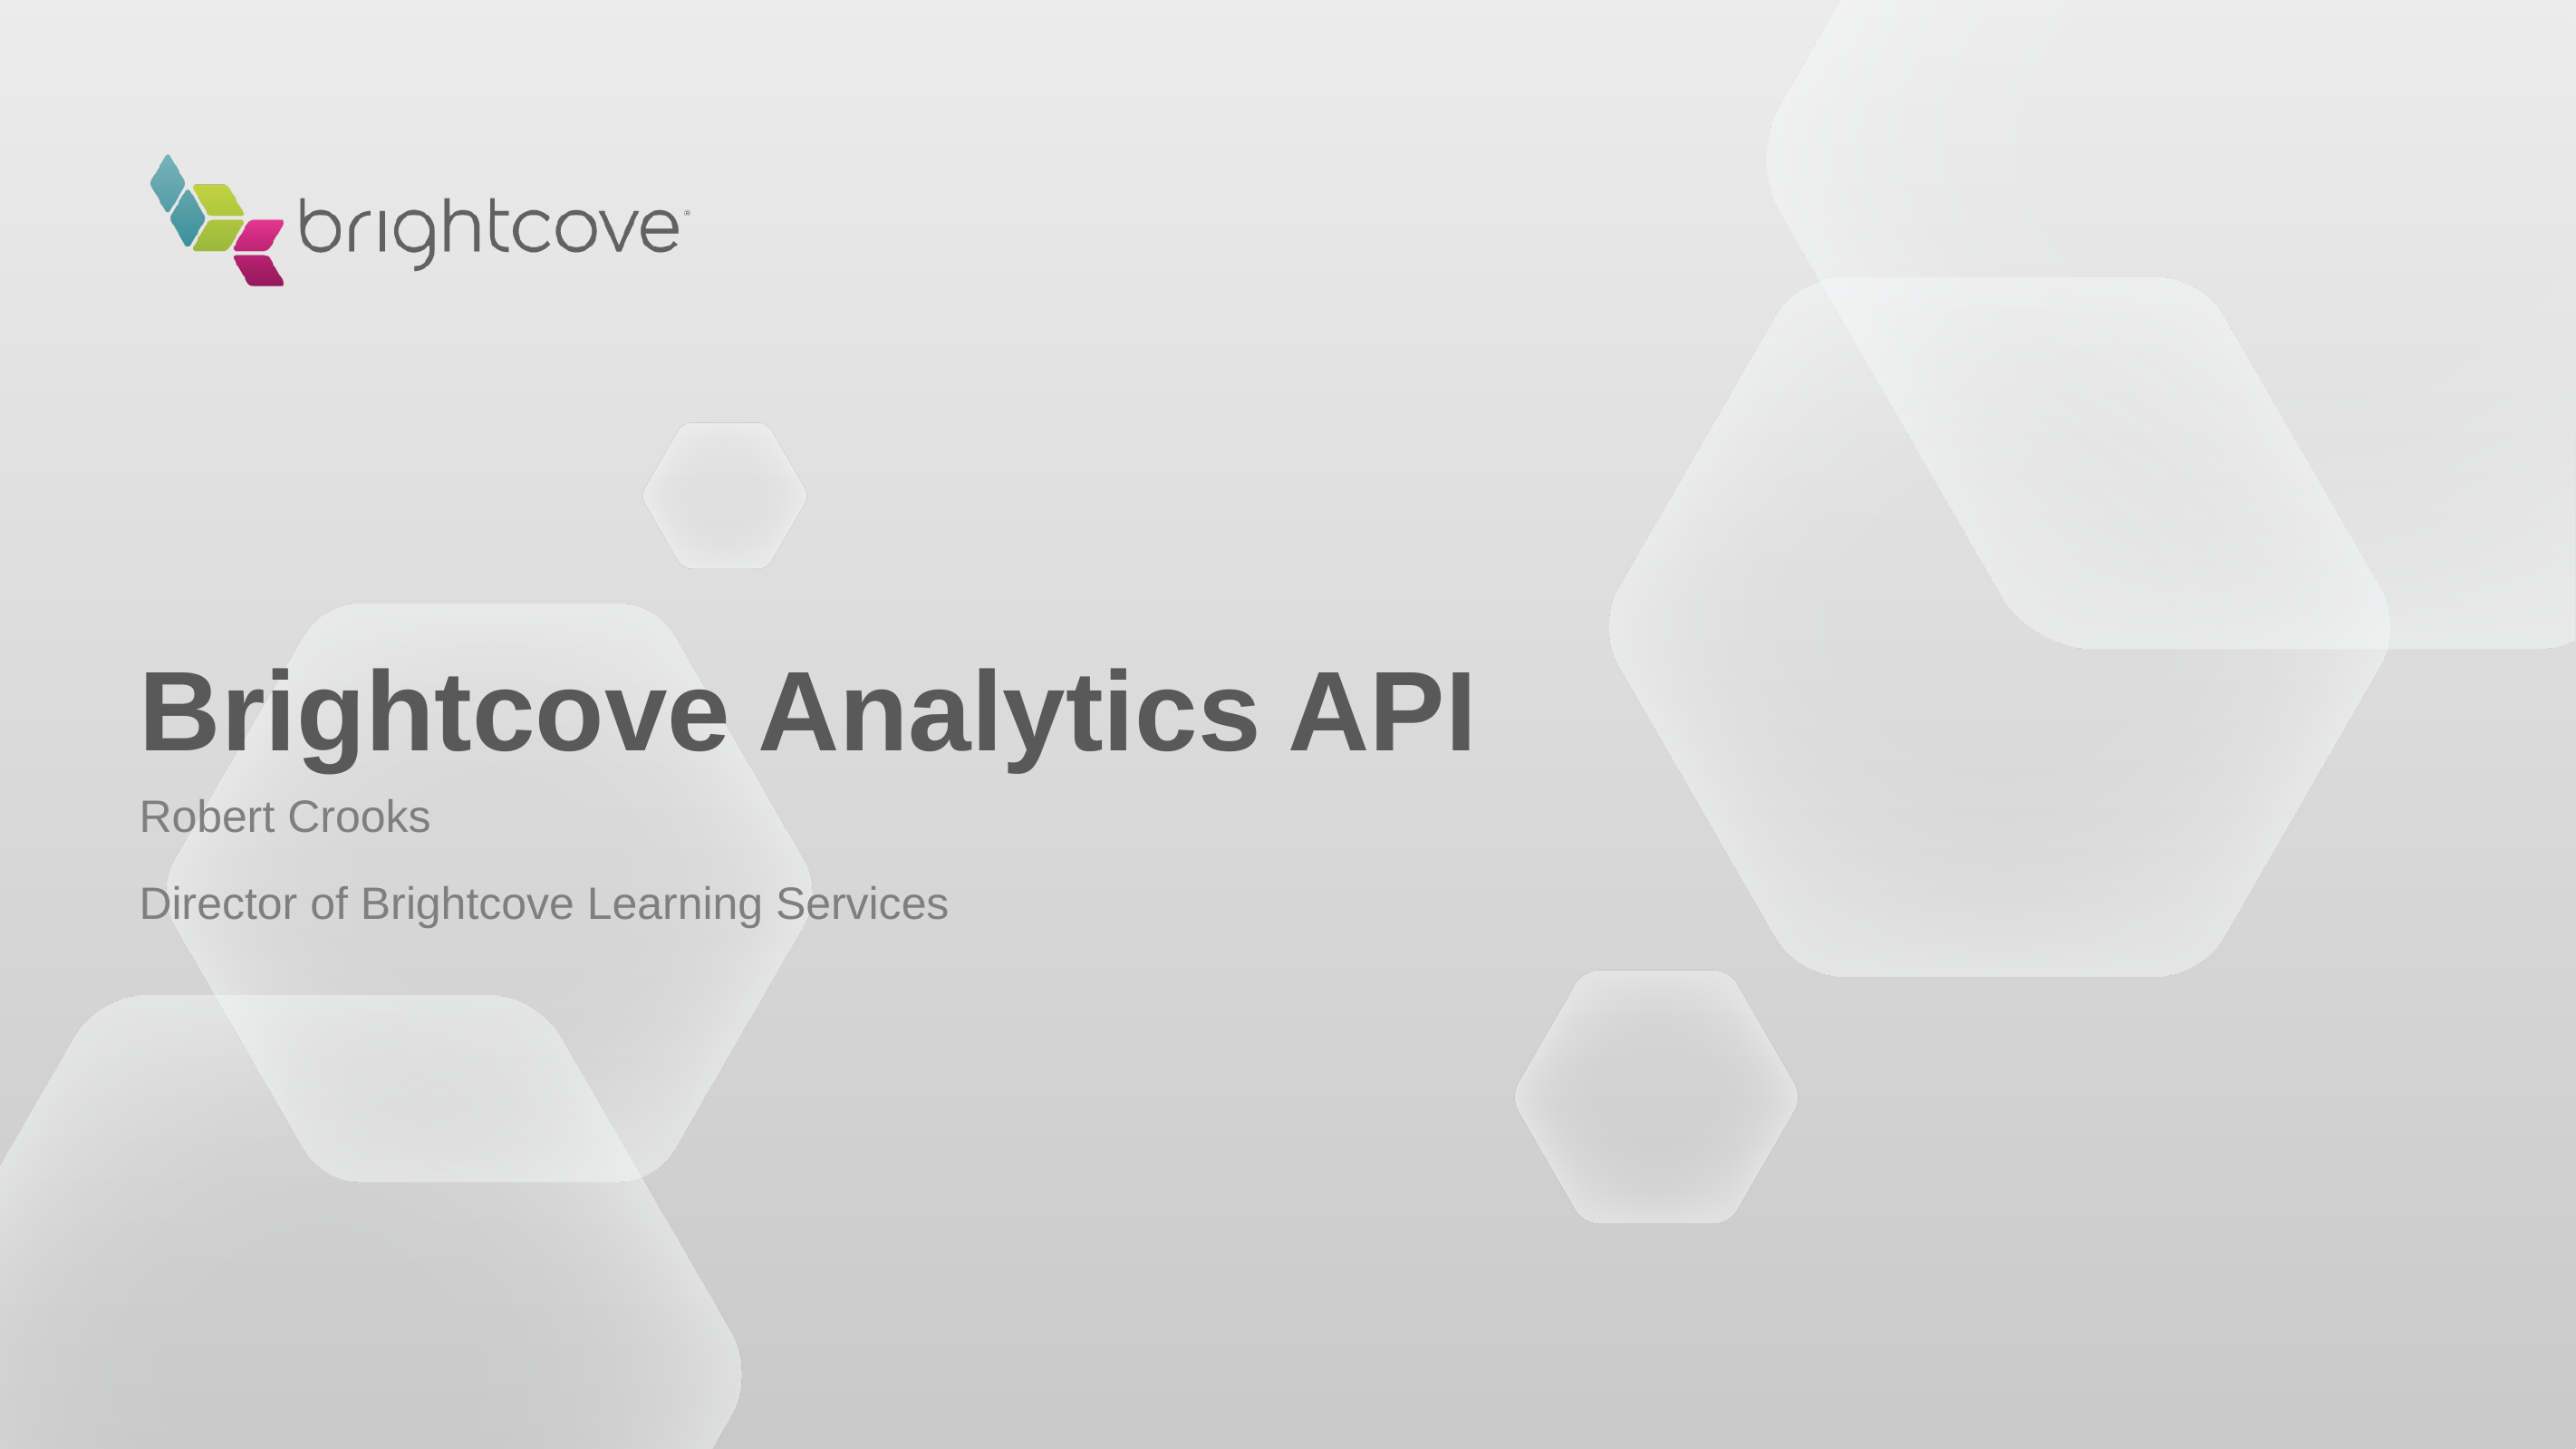

# Brightcove Analytics API
Robert Crooks
Director of Brightcove Learning Services